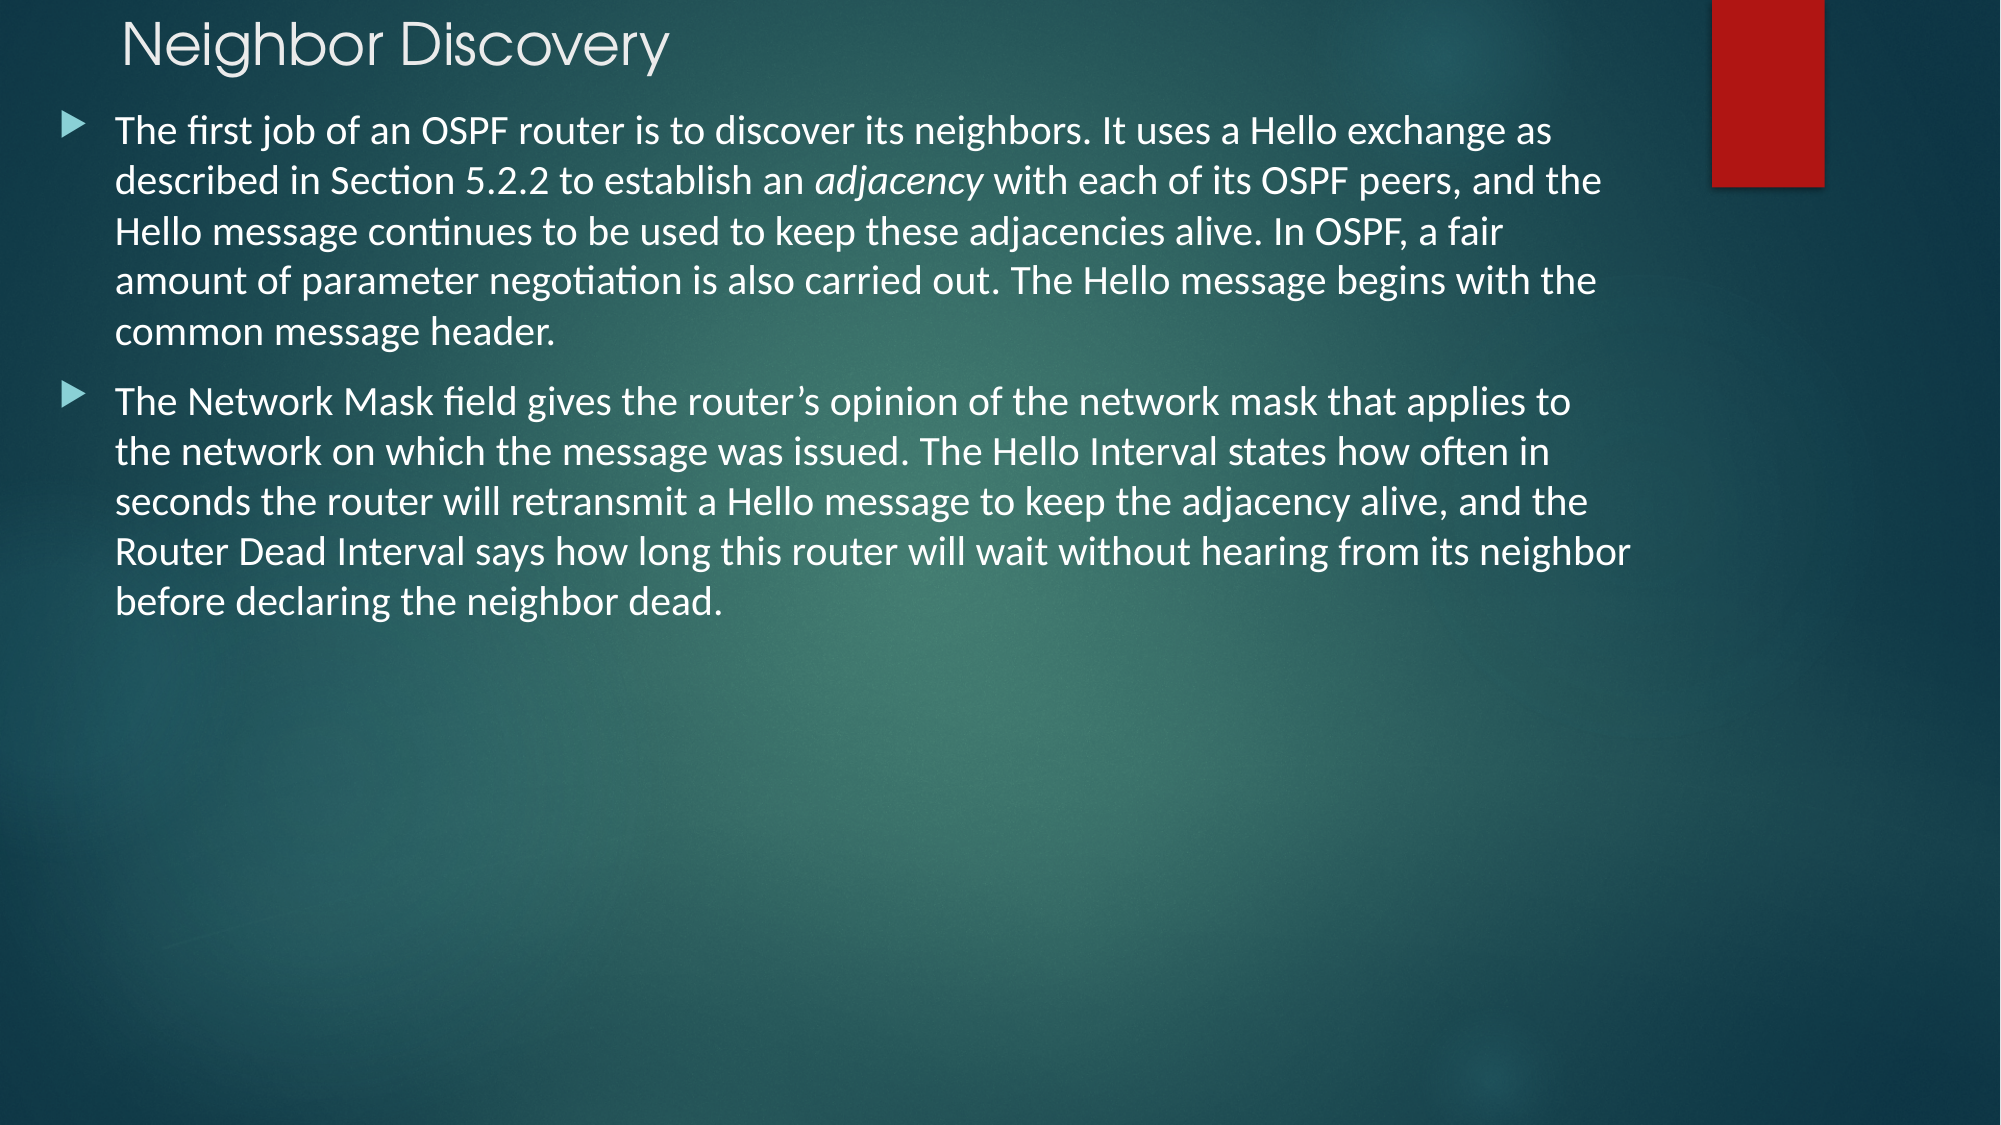

# Neighbor Discovery
The first job of an OSPF router is to discover its neighbors. It uses a Hello exchange as described in Section 5.2.2 to establish an adjacency with each of its OSPF peers, and the Hello message continues to be used to keep these adjacencies alive. In OSPF, a fair amount of parameter negotiation is also carried out. The Hello message begins with the common message header.
The Network Mask field gives the router’s opinion of the network mask that applies to the network on which the message was issued. The Hello Interval states how often in seconds the router will retransmit a Hello message to keep the adjacency alive, and the Router Dead Interval says how long this router will wait without hearing from its neighbor before declaring the neighbor dead.